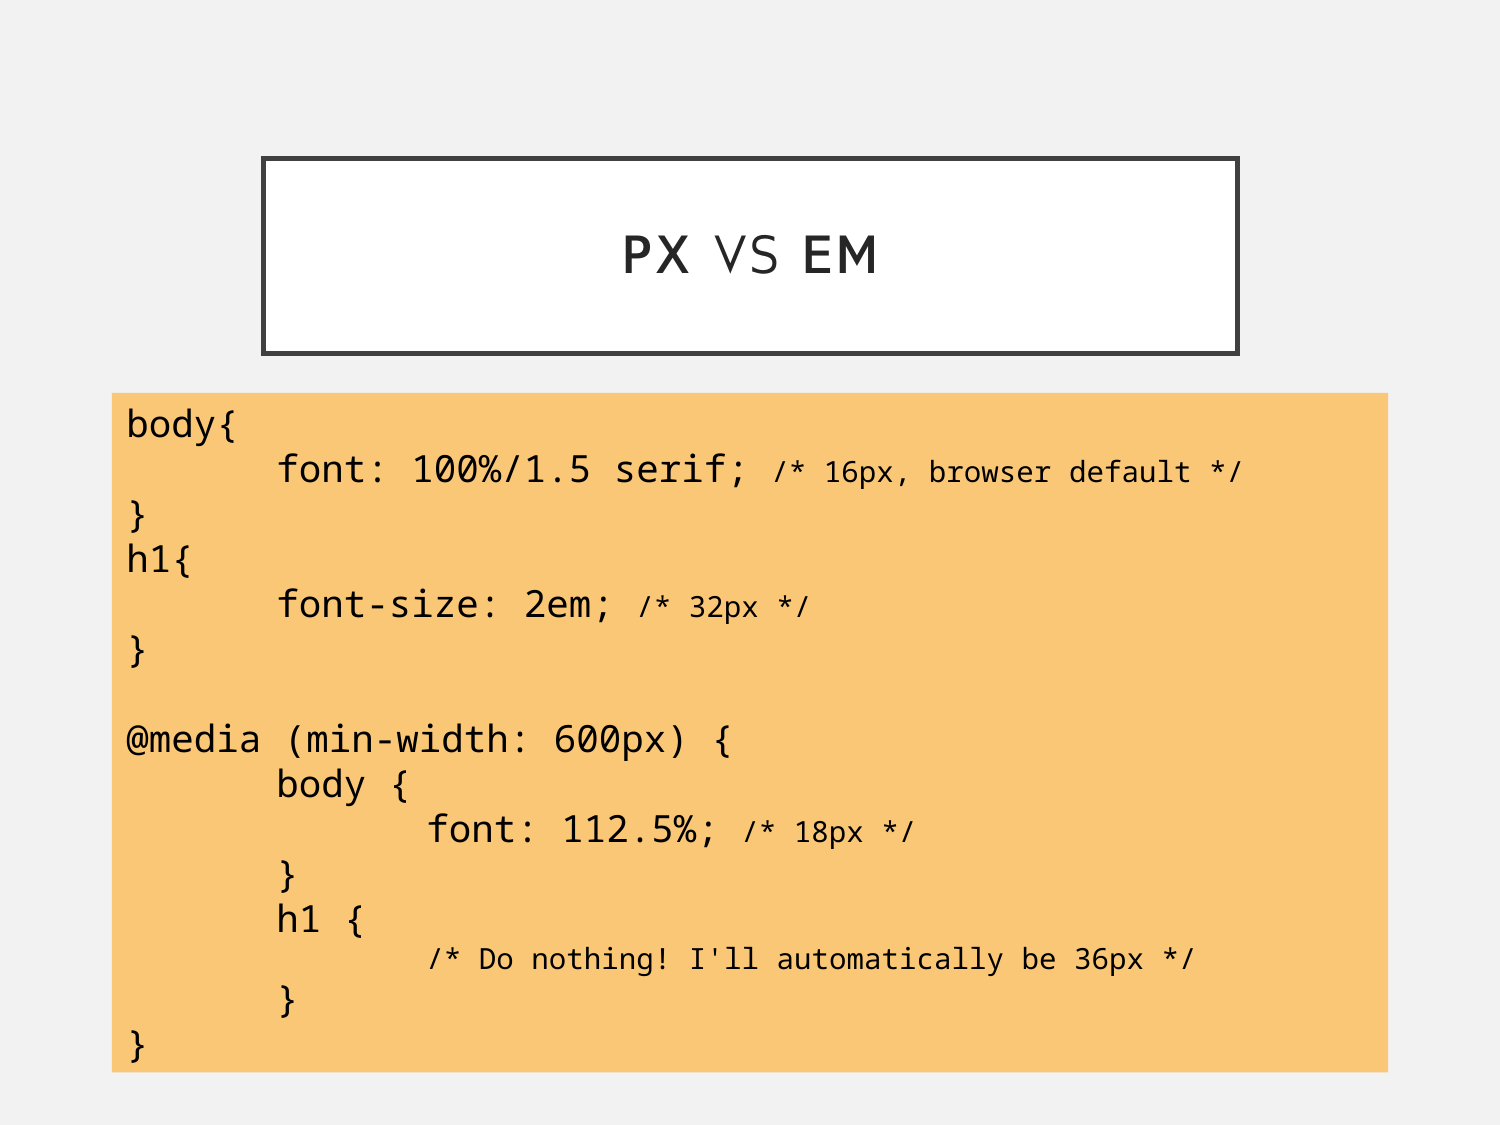

# Px vs em
body{
	font: 100%/1.5 serif; /* 16px, browser default */
}
h1{
	font-size: 2em; /* 32px */
}
     
@media (min-width: 600px) {
	body {
		font: 112.5%; /* 18px */
	}
	h1 {
		/* Do nothing! I'll automatically be 36px */
	}
}